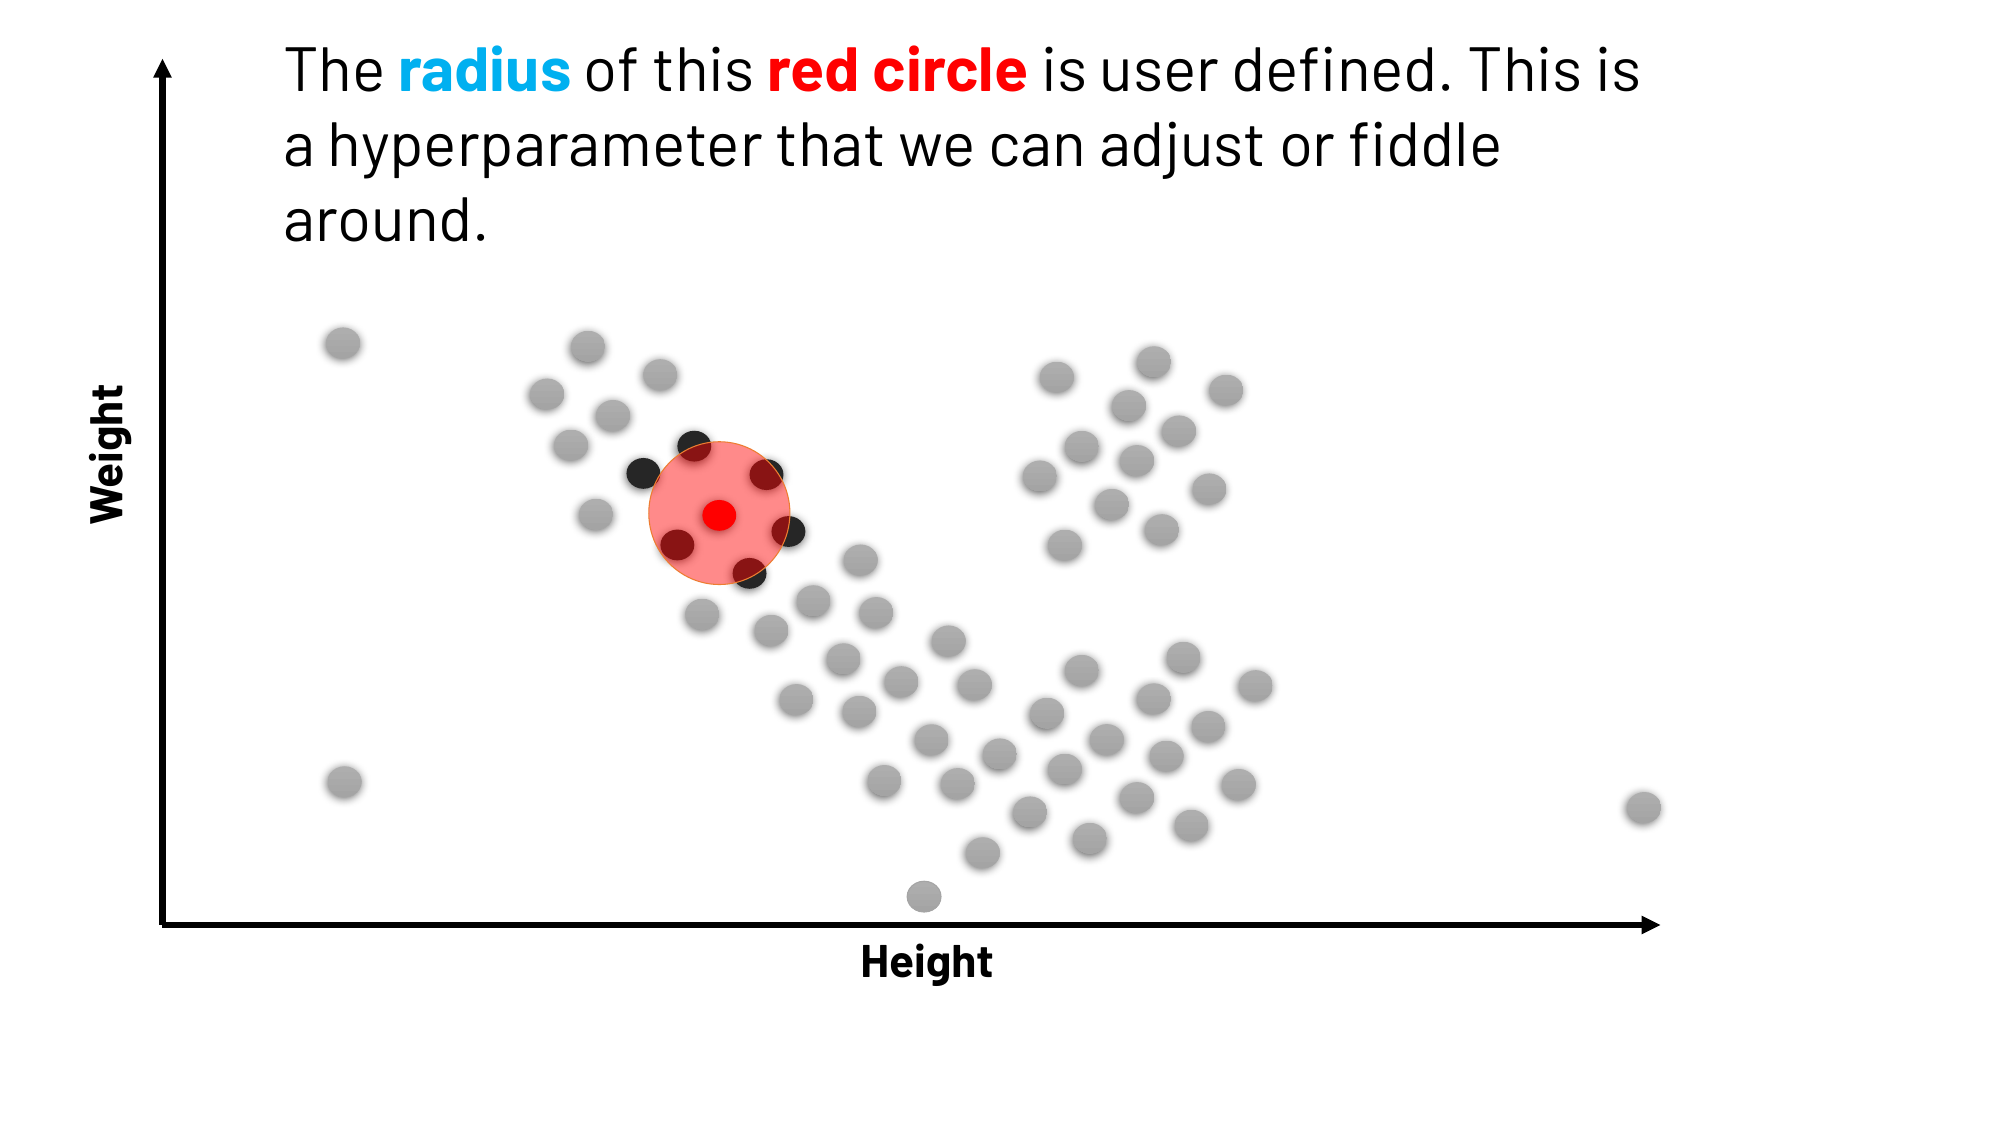

The radius of this red circle is user defined. This is a hyperparameter that we can adjust or fiddle around.

Weight

Height